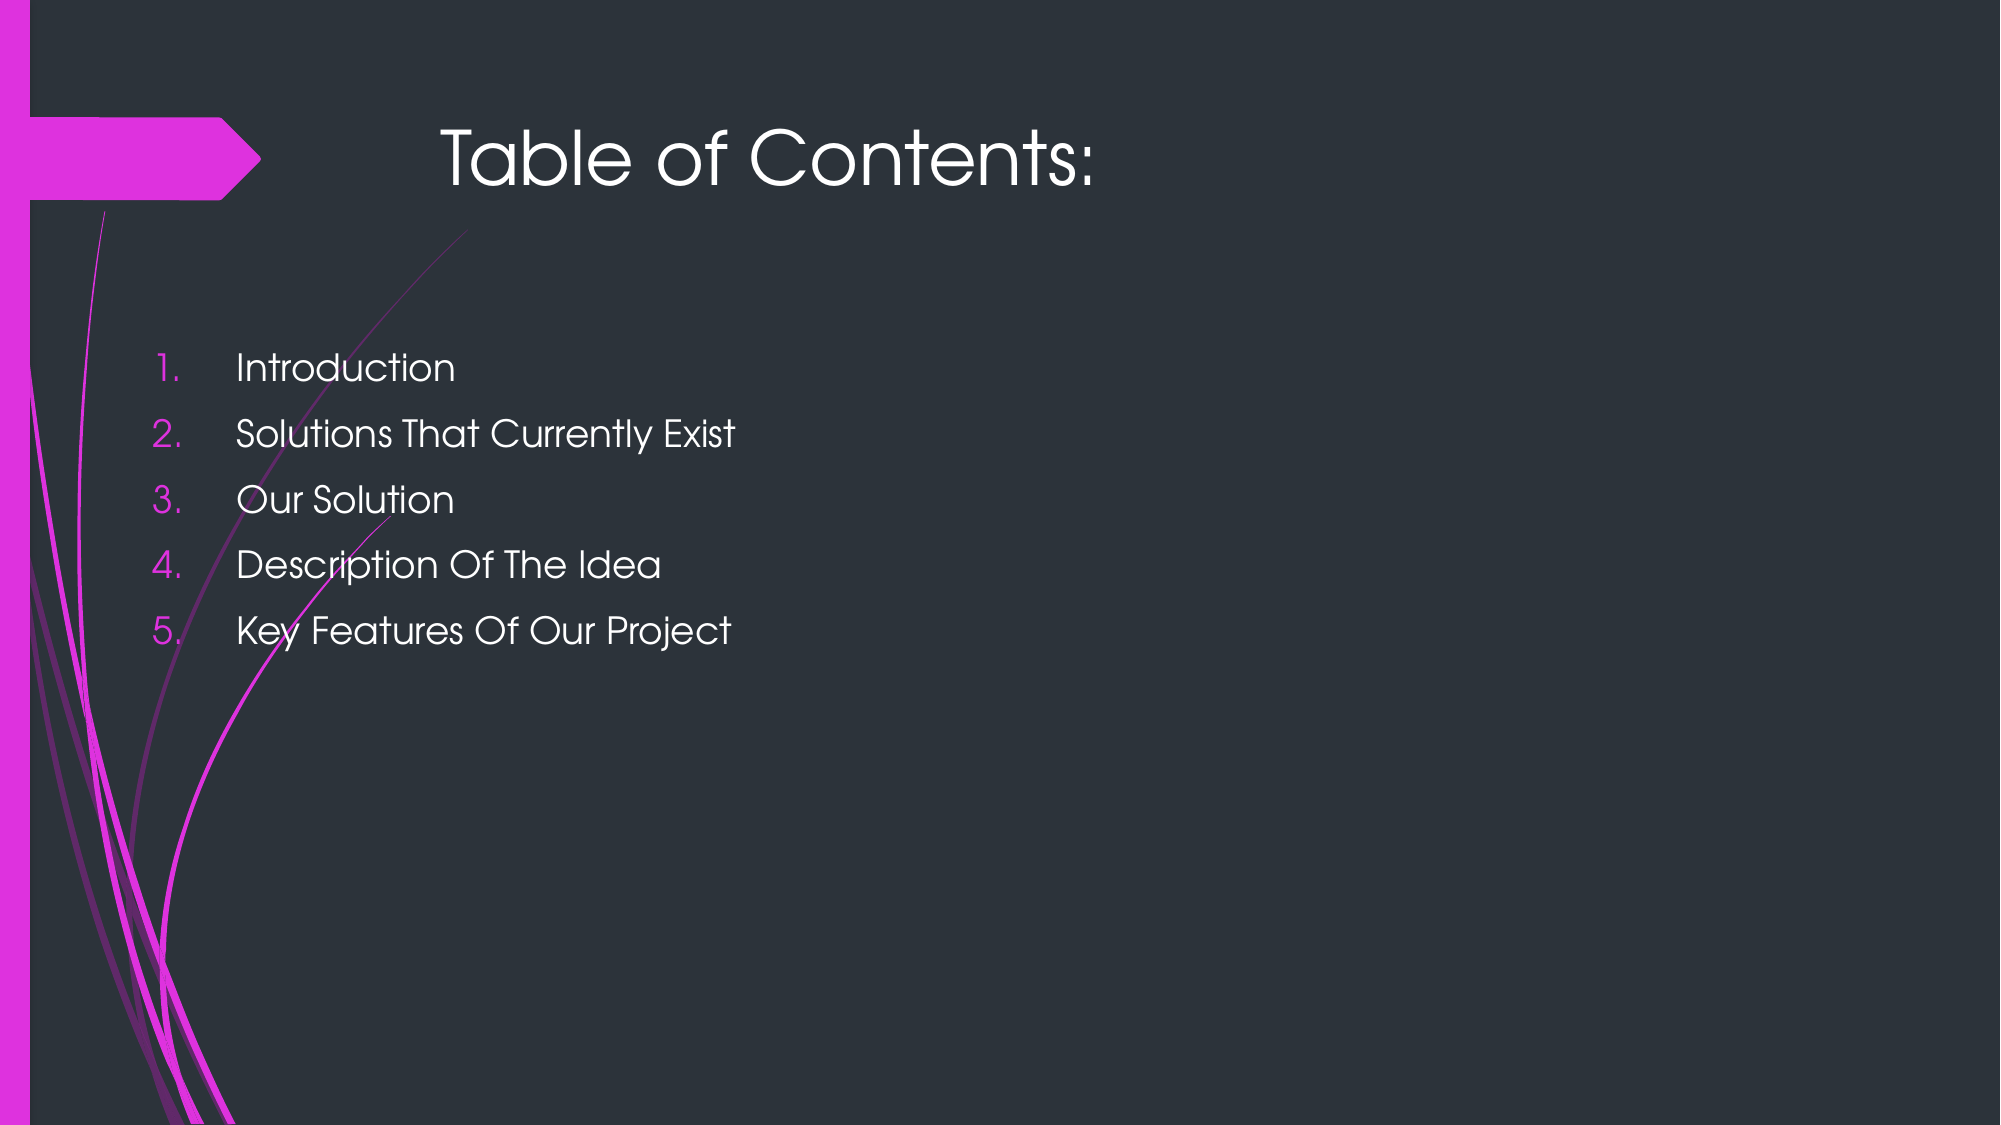

# Table of Contents:
Introduction
Solutions That Currently Exist
Our Solution
Description Of The Idea
Key Features Of Our Project